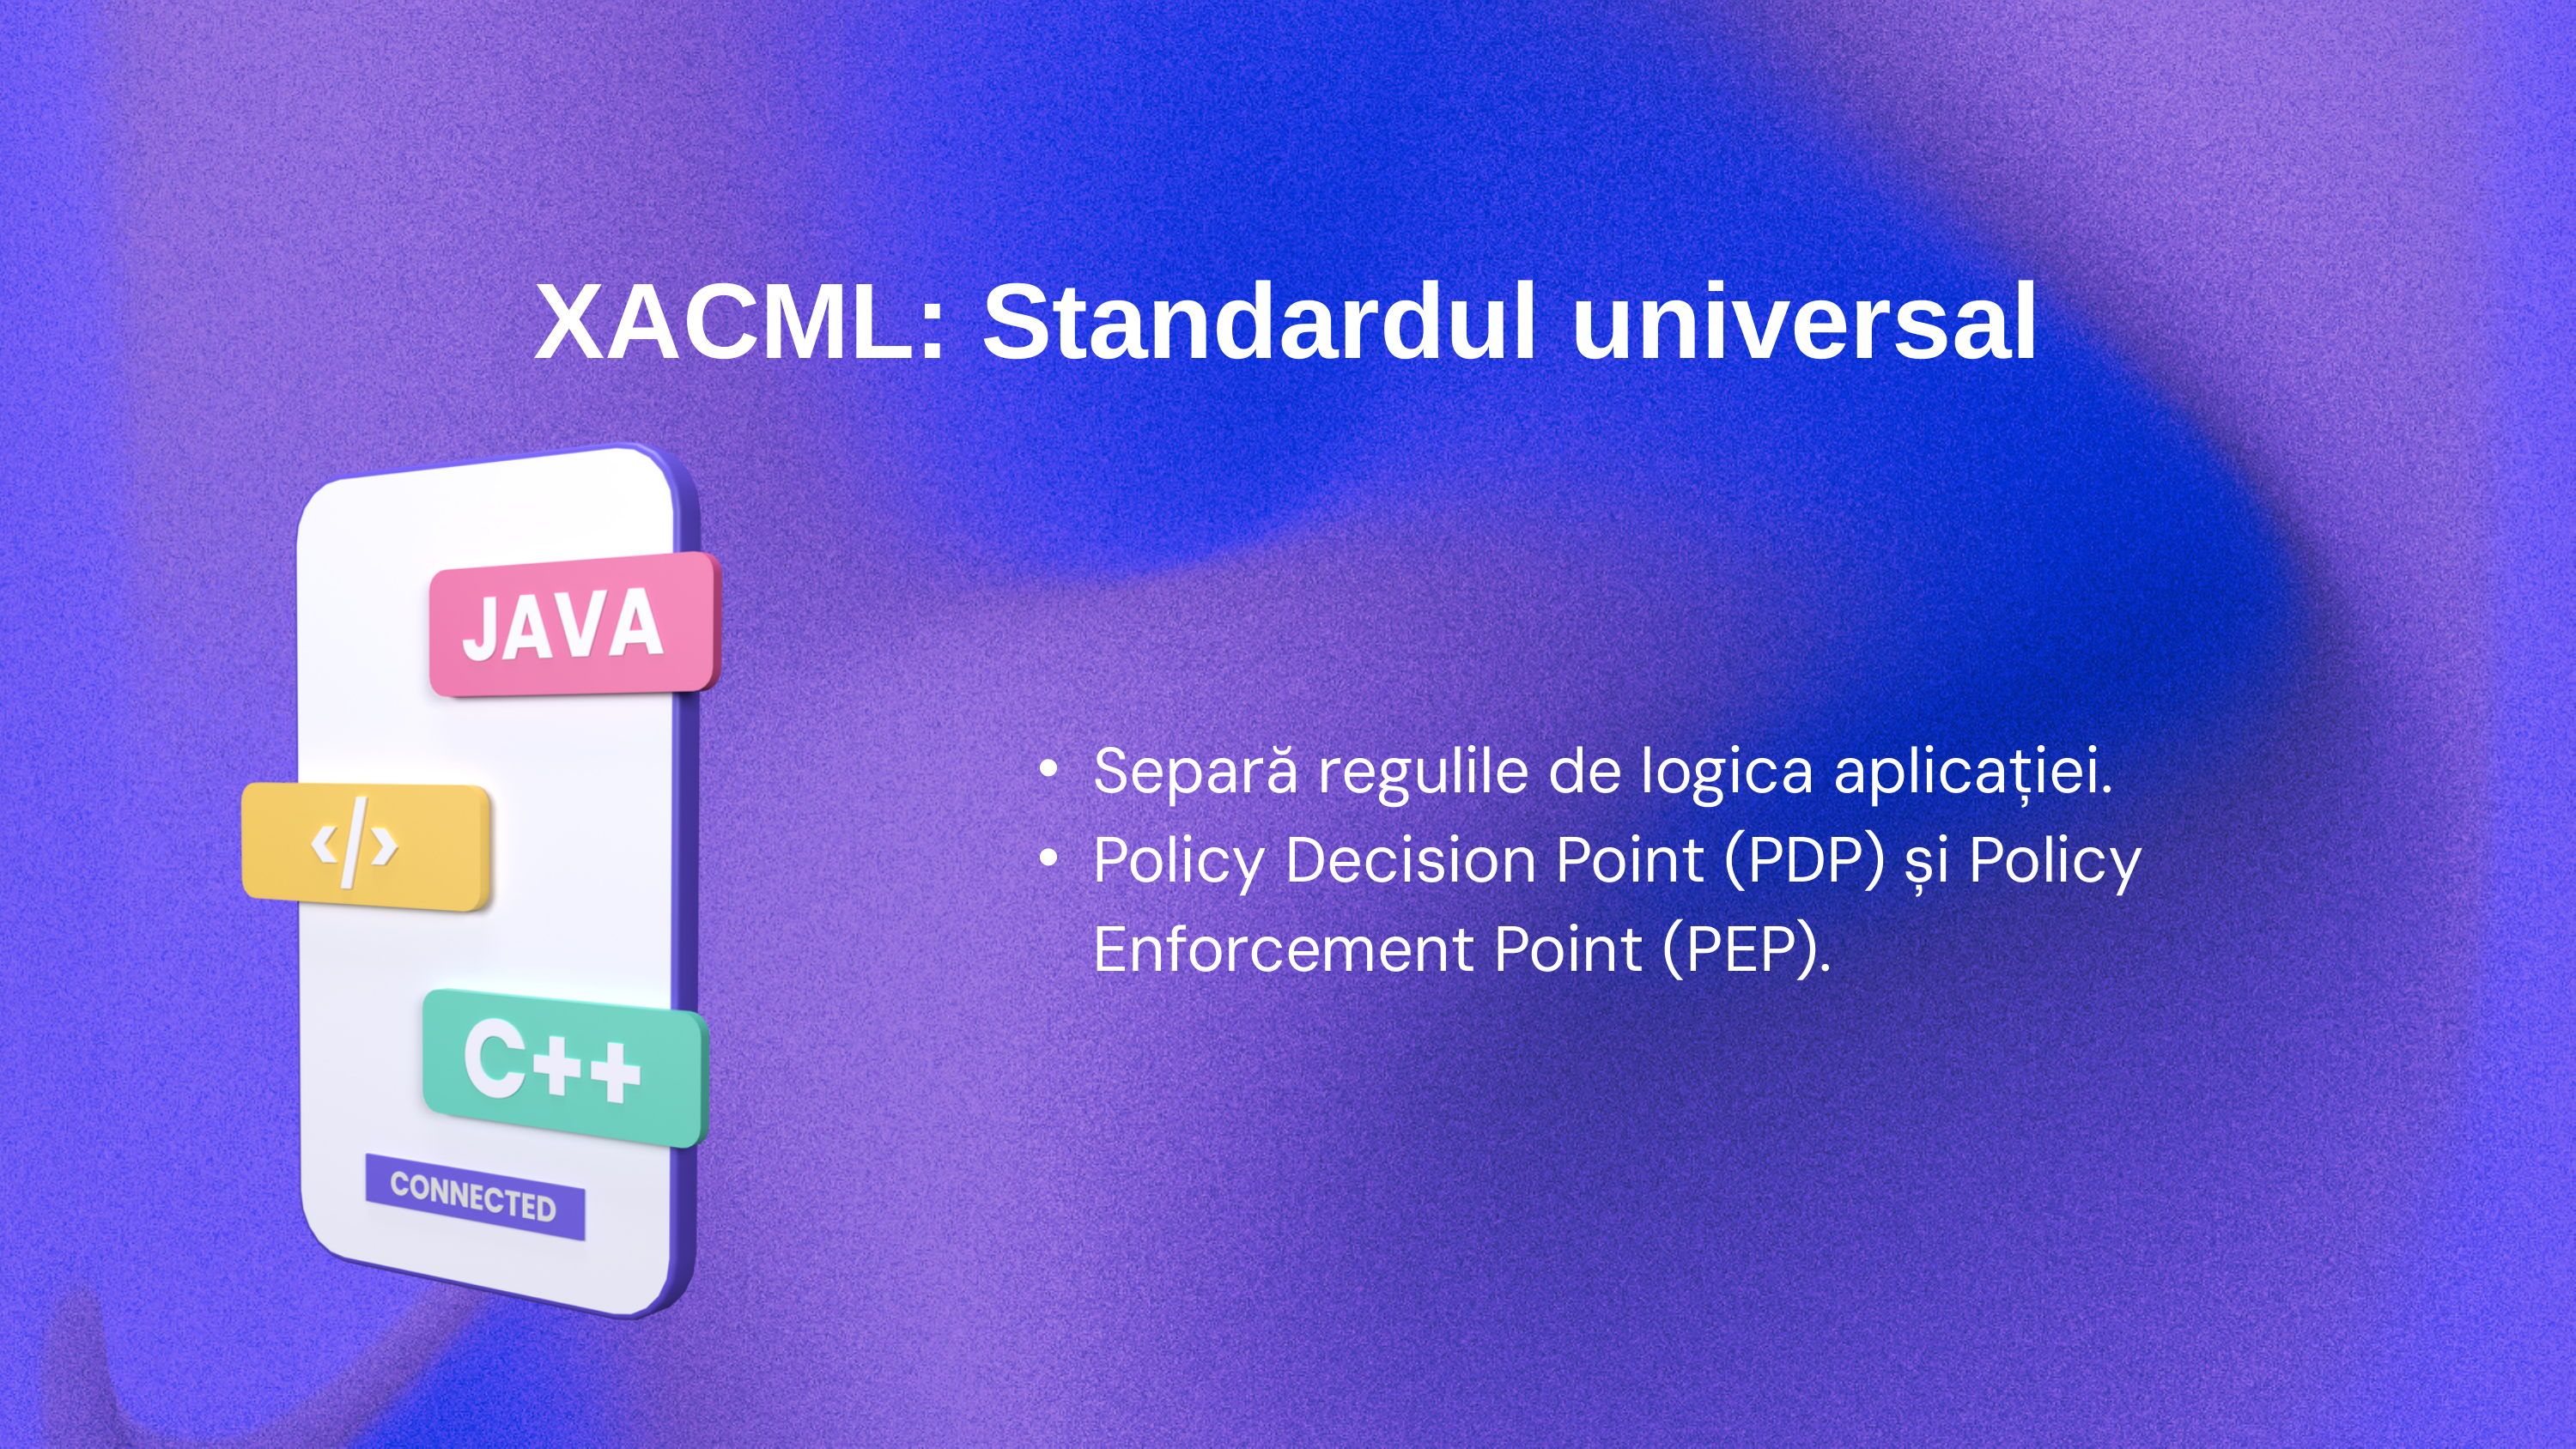

XACML: Standardul universal

Separă regulile de logica aplicației.
Policy Decision Point (PDP) și Policy Enforcement Point (PEP).